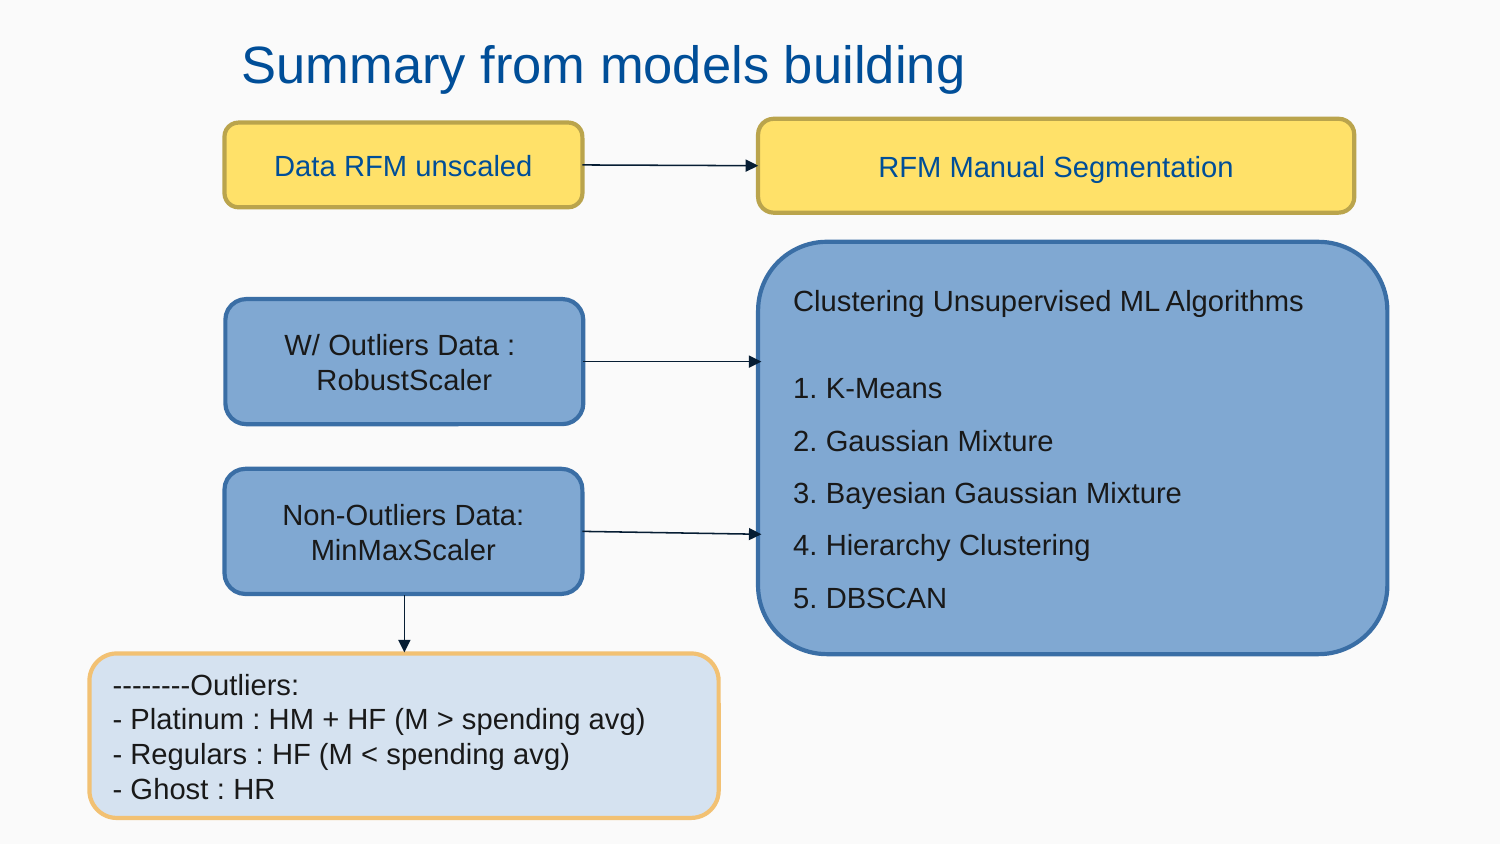

Summary from models building
RFM Manual Segmentation
Data RFM unscaled
Clustering Unsupervised ML Algorithms

1. K-Means
2. Gaussian Mixture
3. Bayesian Gaussian Mixture
4. Hierarchy Clustering
5. DBSCAN
W/ Outliers Data :
RobustScaler
Non-Outliers Data:
MinMaxScaler
--------Outliers:
- Platinum : HM + HF (M > spending avg)
- Regulars : HF (M < spending avg)
- Ghost : HR